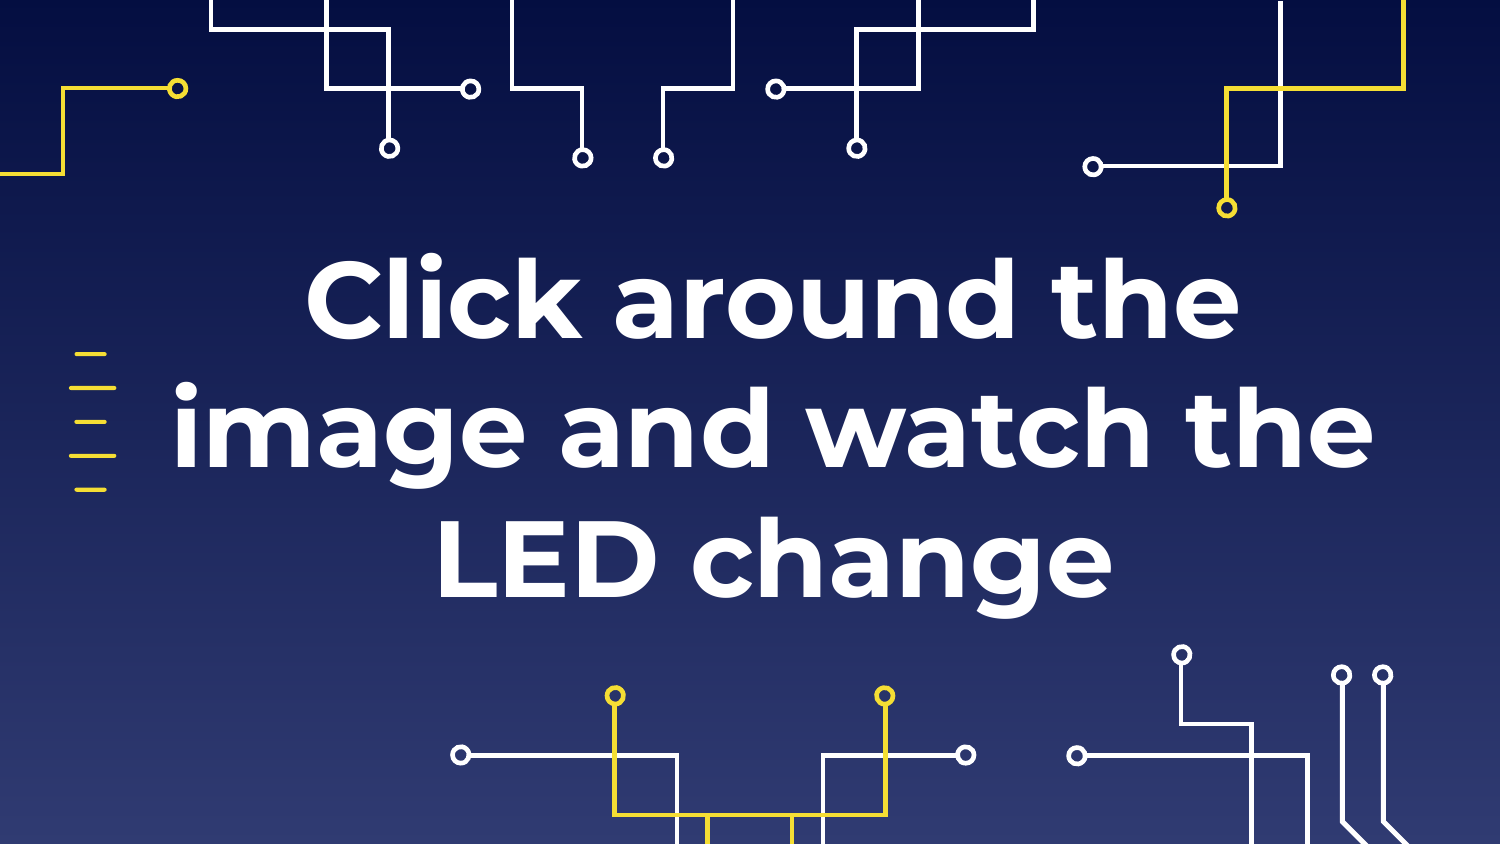

# Click around the image and watch the LED change